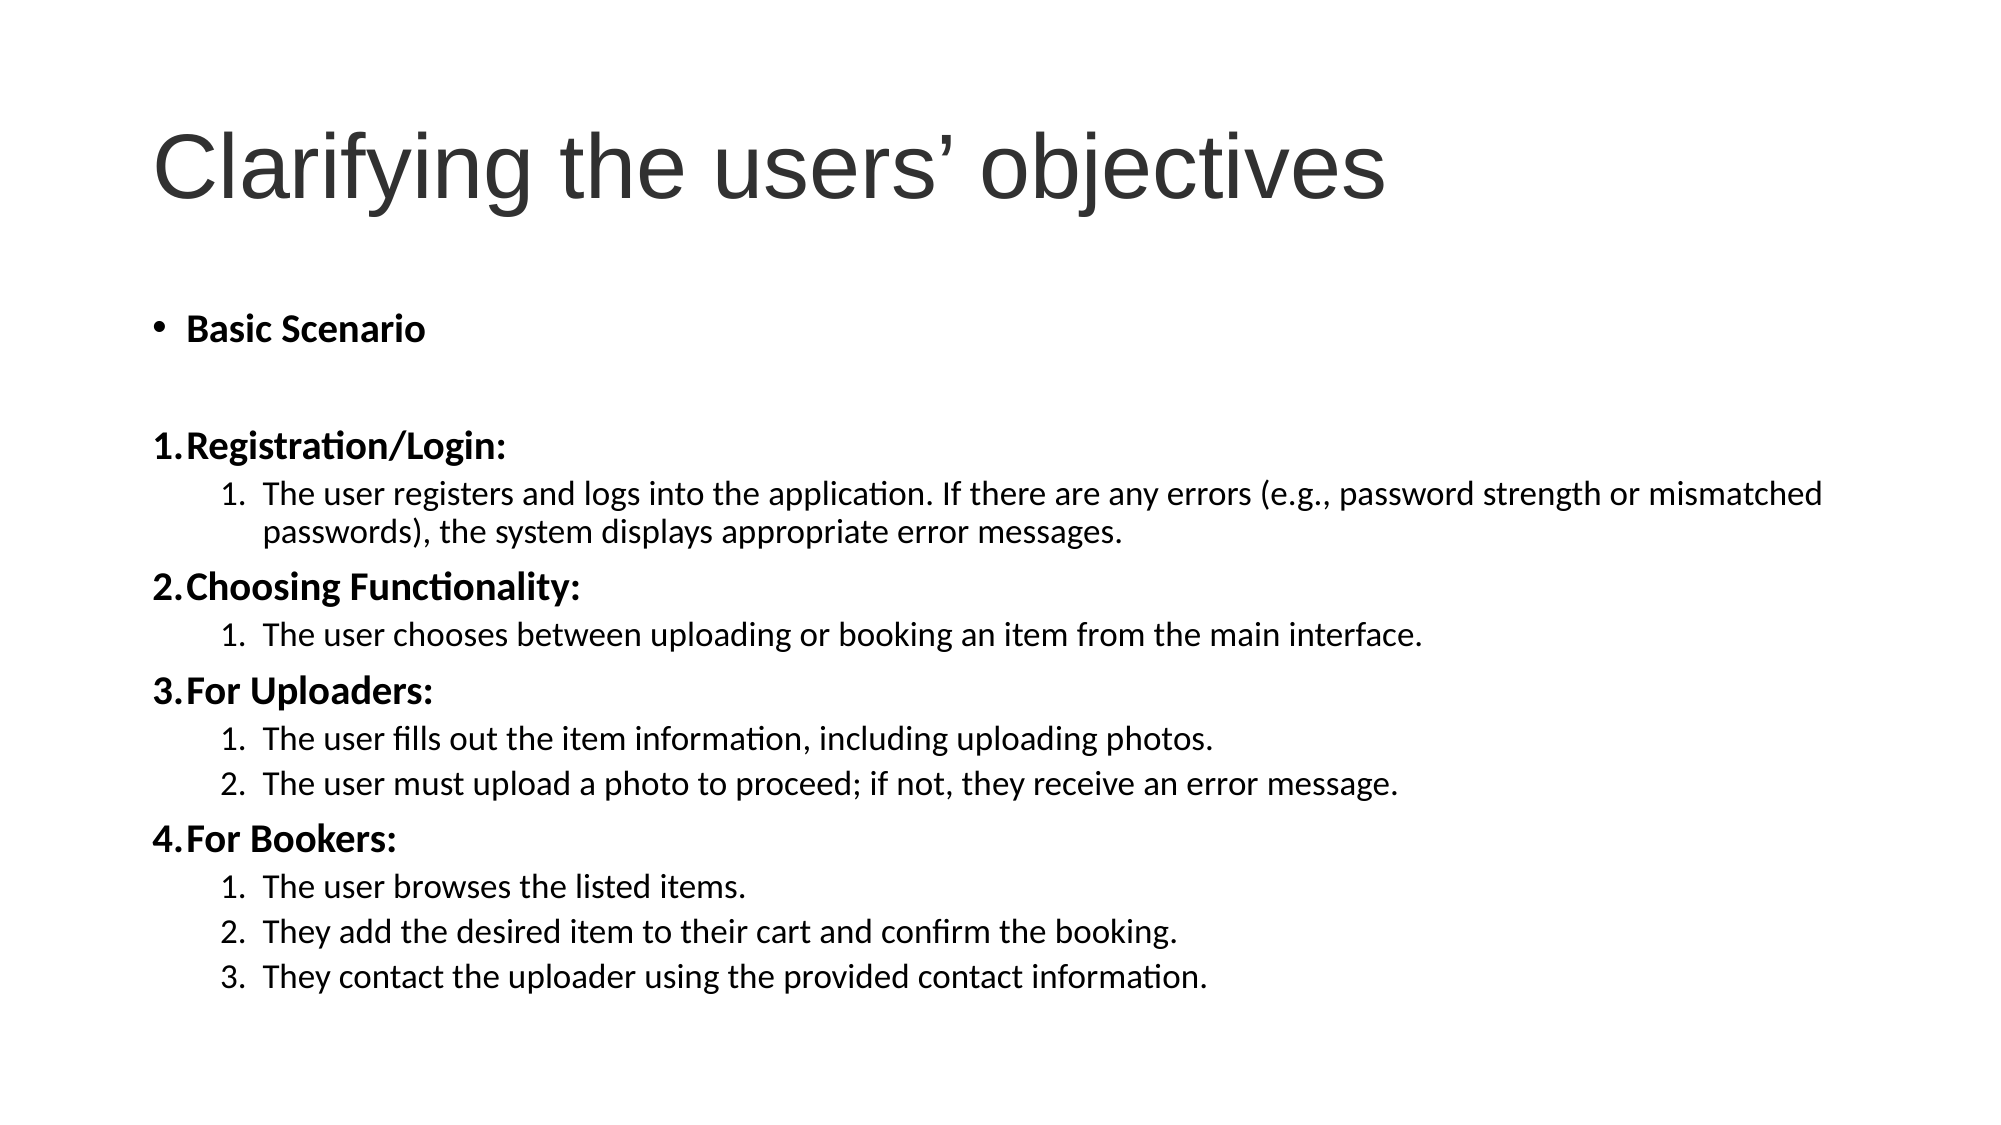

# Clarifying the users’ objectives
Basic Scenario

Registration/Login:
The user registers and logs into the application. If there are any errors (e.g., password strength or mismatched passwords), the system displays appropriate error messages.
Choosing Functionality:
The user chooses between uploading or booking an item from the main interface.
For Uploaders:
The user fills out the item information, including uploading photos.
The user must upload a photo to proceed; if not, they receive an error message.
For Bookers:
The user browses the listed items.
They add the desired item to their cart and confirm the booking.
They contact the uploader using the provided contact information.